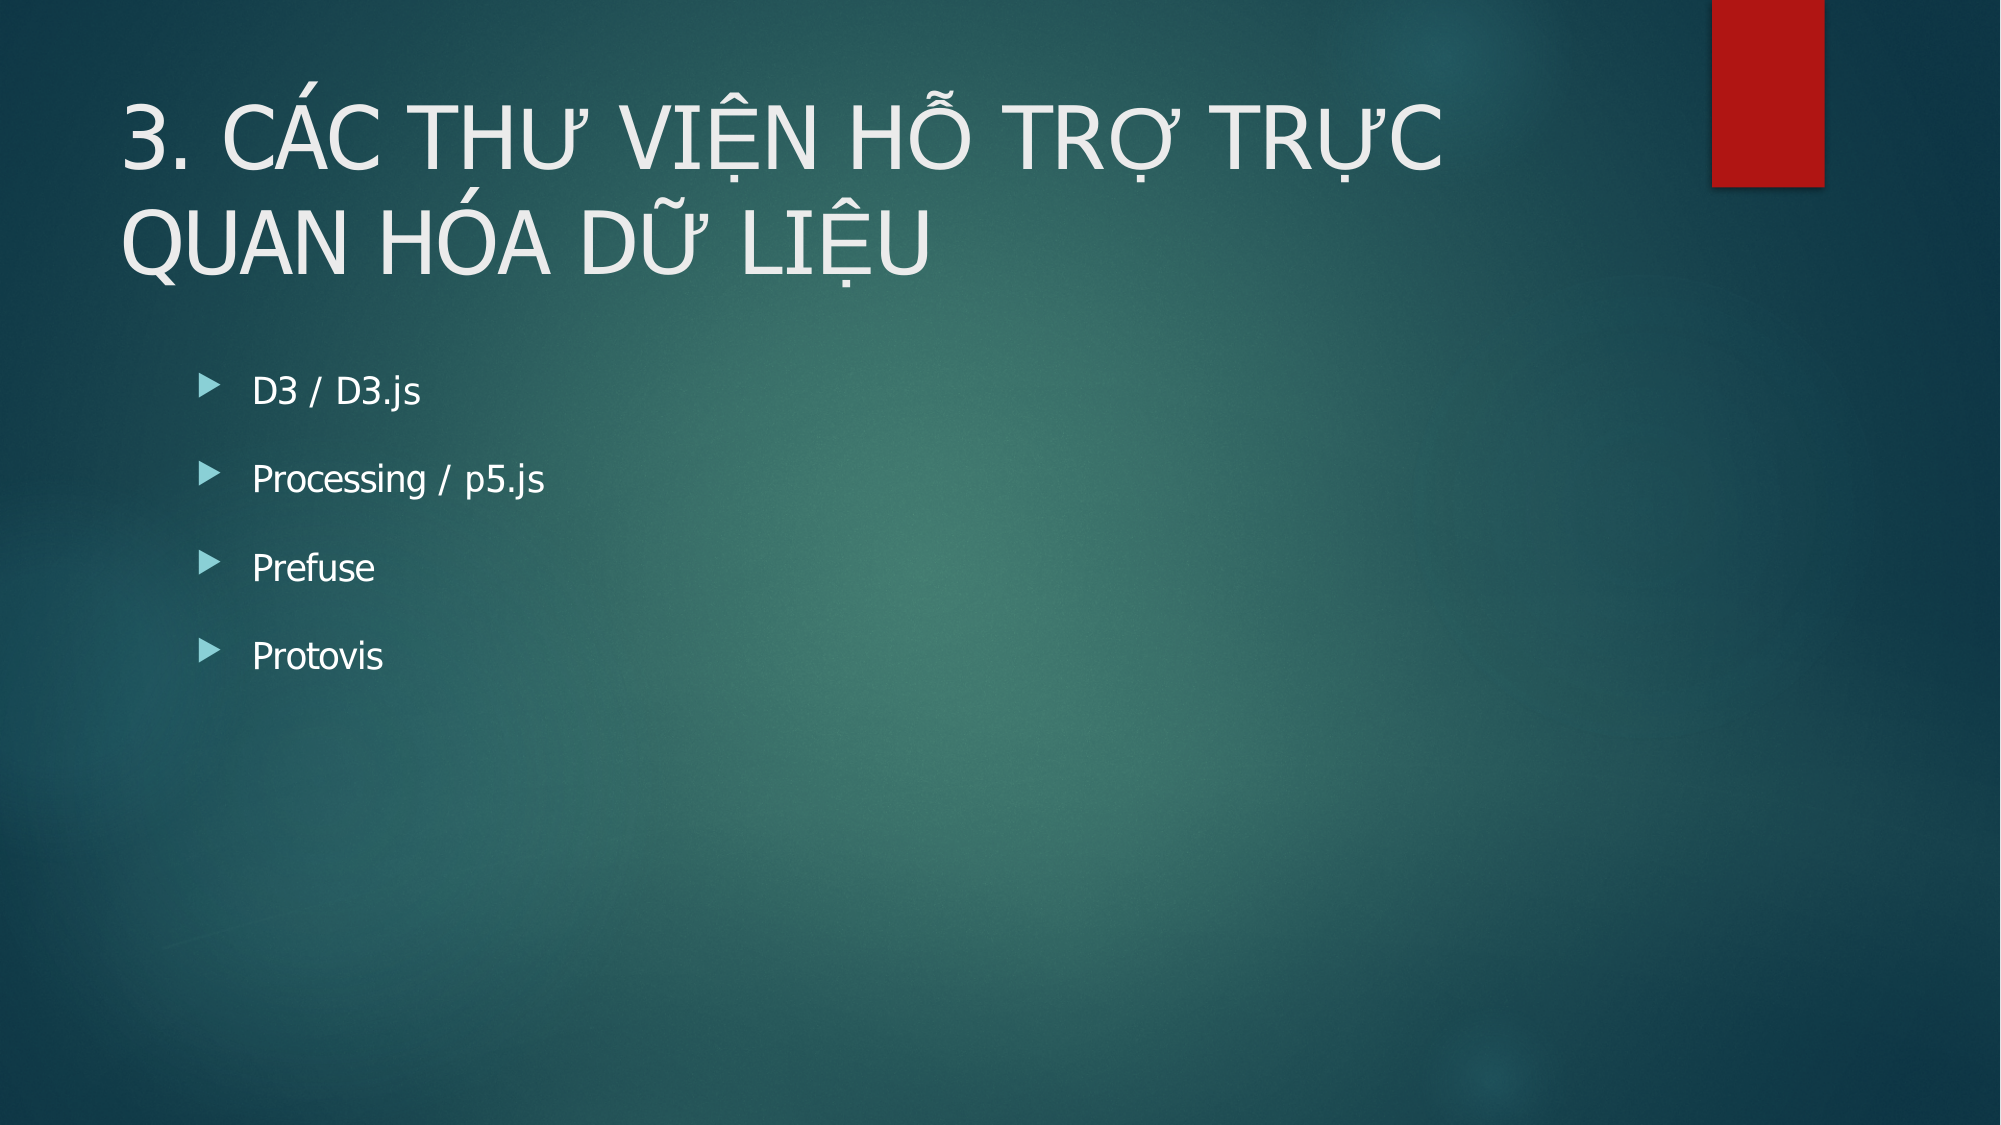

# 3. CÁC THƯ VIỆN HỖ TRỢ TRỰC QUAN HÓA DỮ LIỆU
D3 / D3.js
Processing / p5.js
Prefuse
Protovis